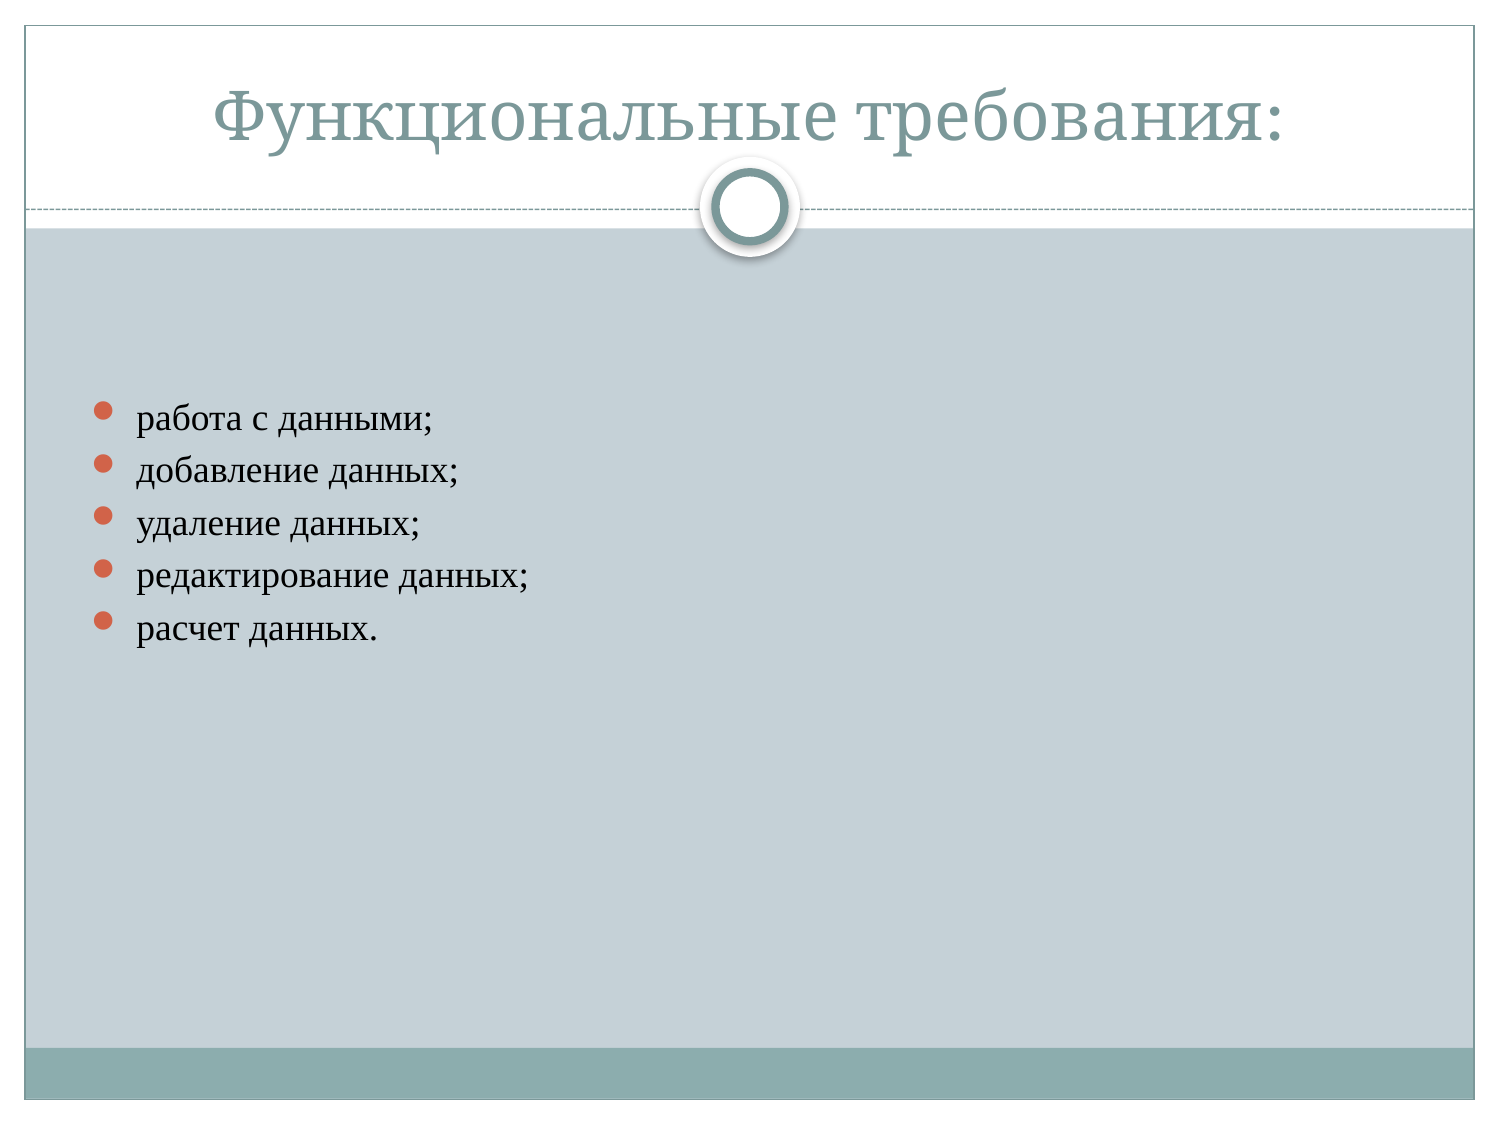

# Функциональные требования:
работа с данными;
добавление данных;
удаление данных;
редактирование данных;
расчет данных.